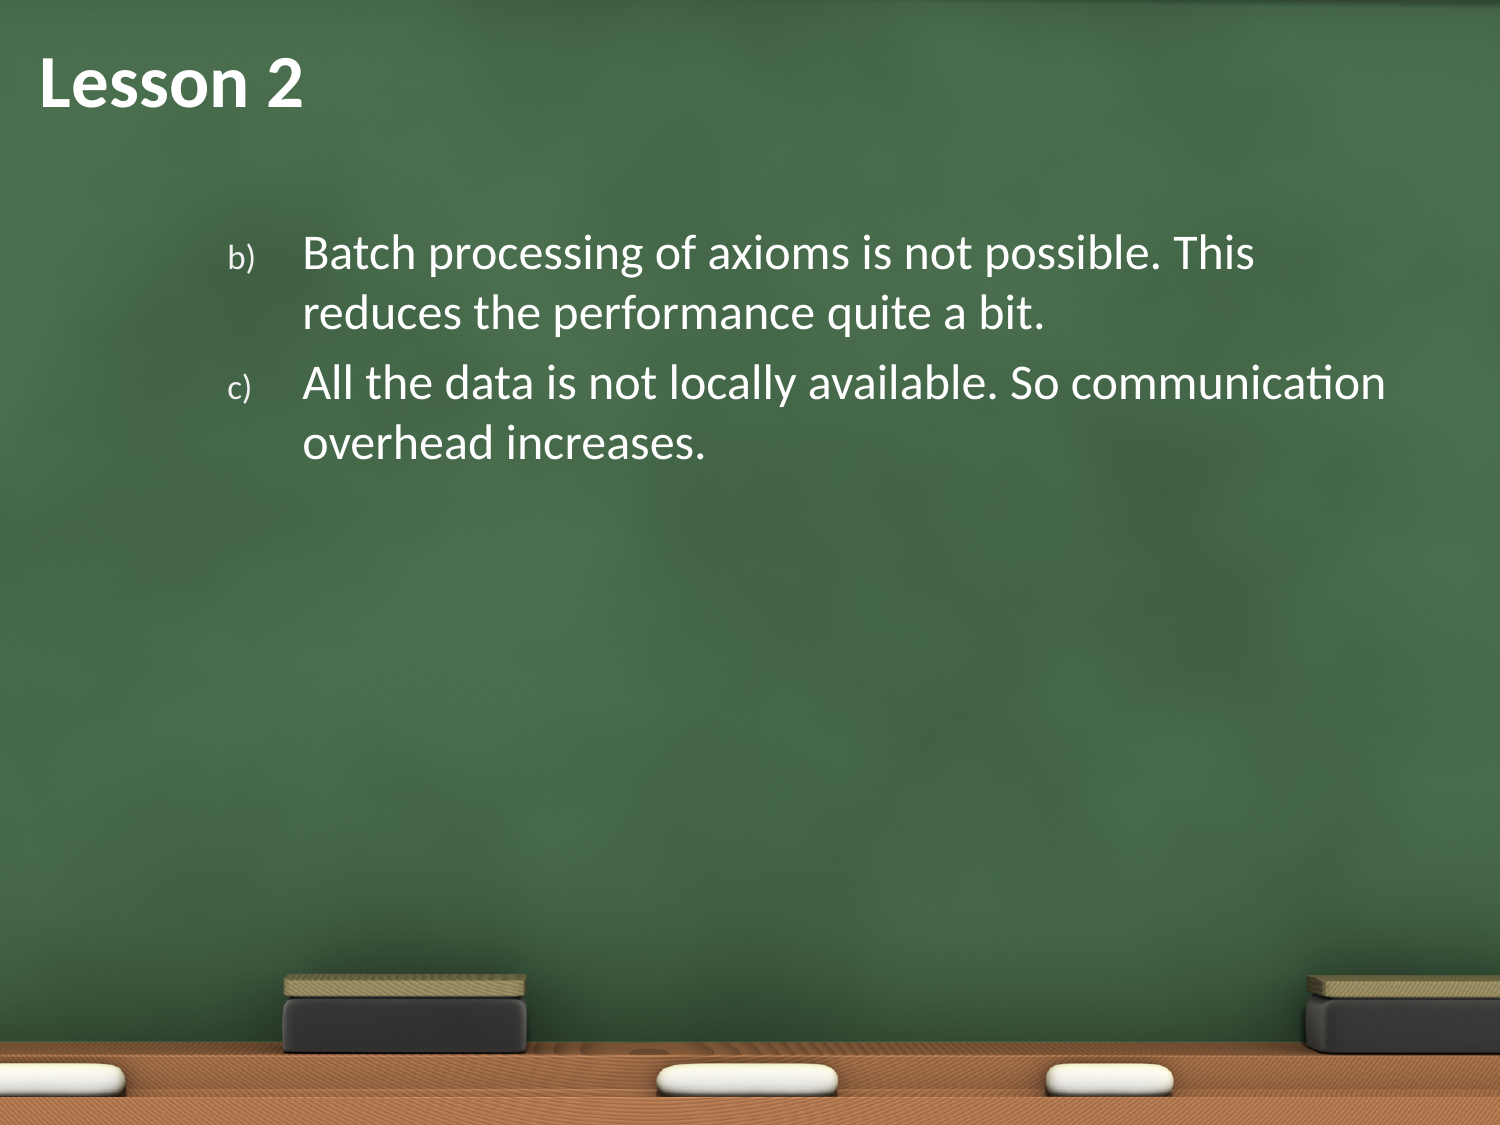

# Lesson 2
Batch processing of axioms is not possible. This reduces the performance quite a bit.
All the data is not locally available. So communication overhead increases.